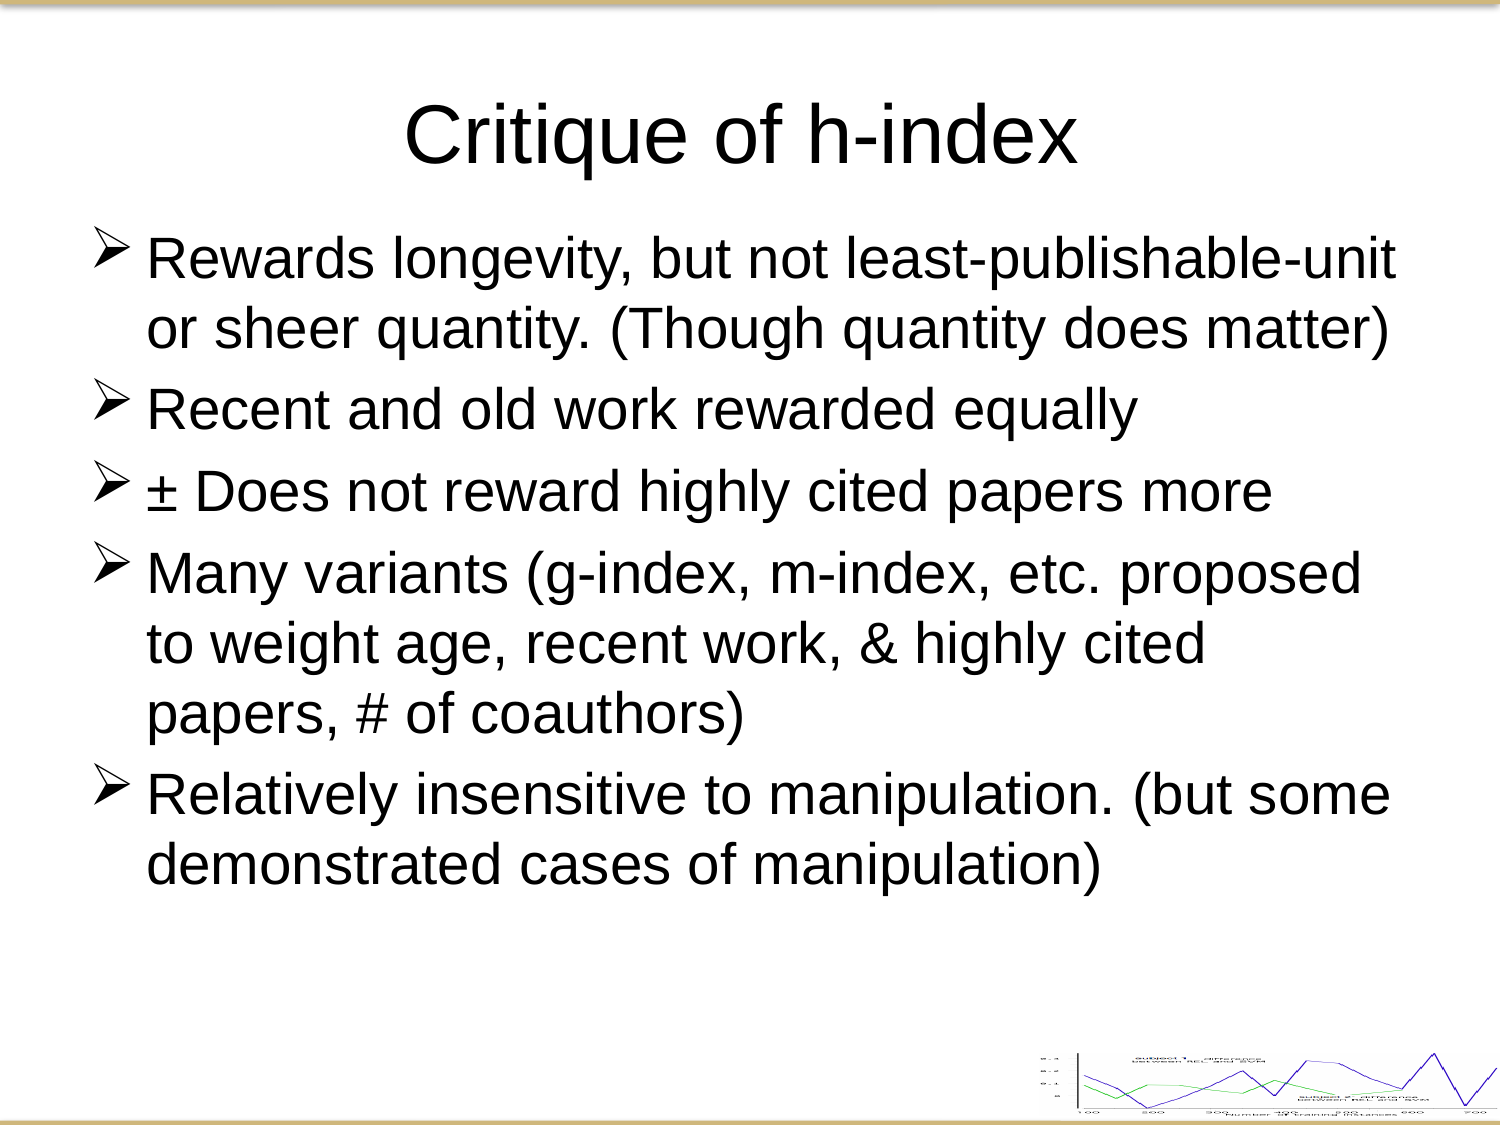

Critique of h-index
Rewards longevity, but not least-publishable-unit or sheer quantity. (Though quantity does matter)
Recent and old work rewarded equally
± Does not reward highly cited papers more
Many variants (g-index, m-index, etc. proposed to weight age, recent work, & highly cited papers, # of coauthors)
Relatively insensitive to manipulation. (but some demonstrated cases of manipulation)